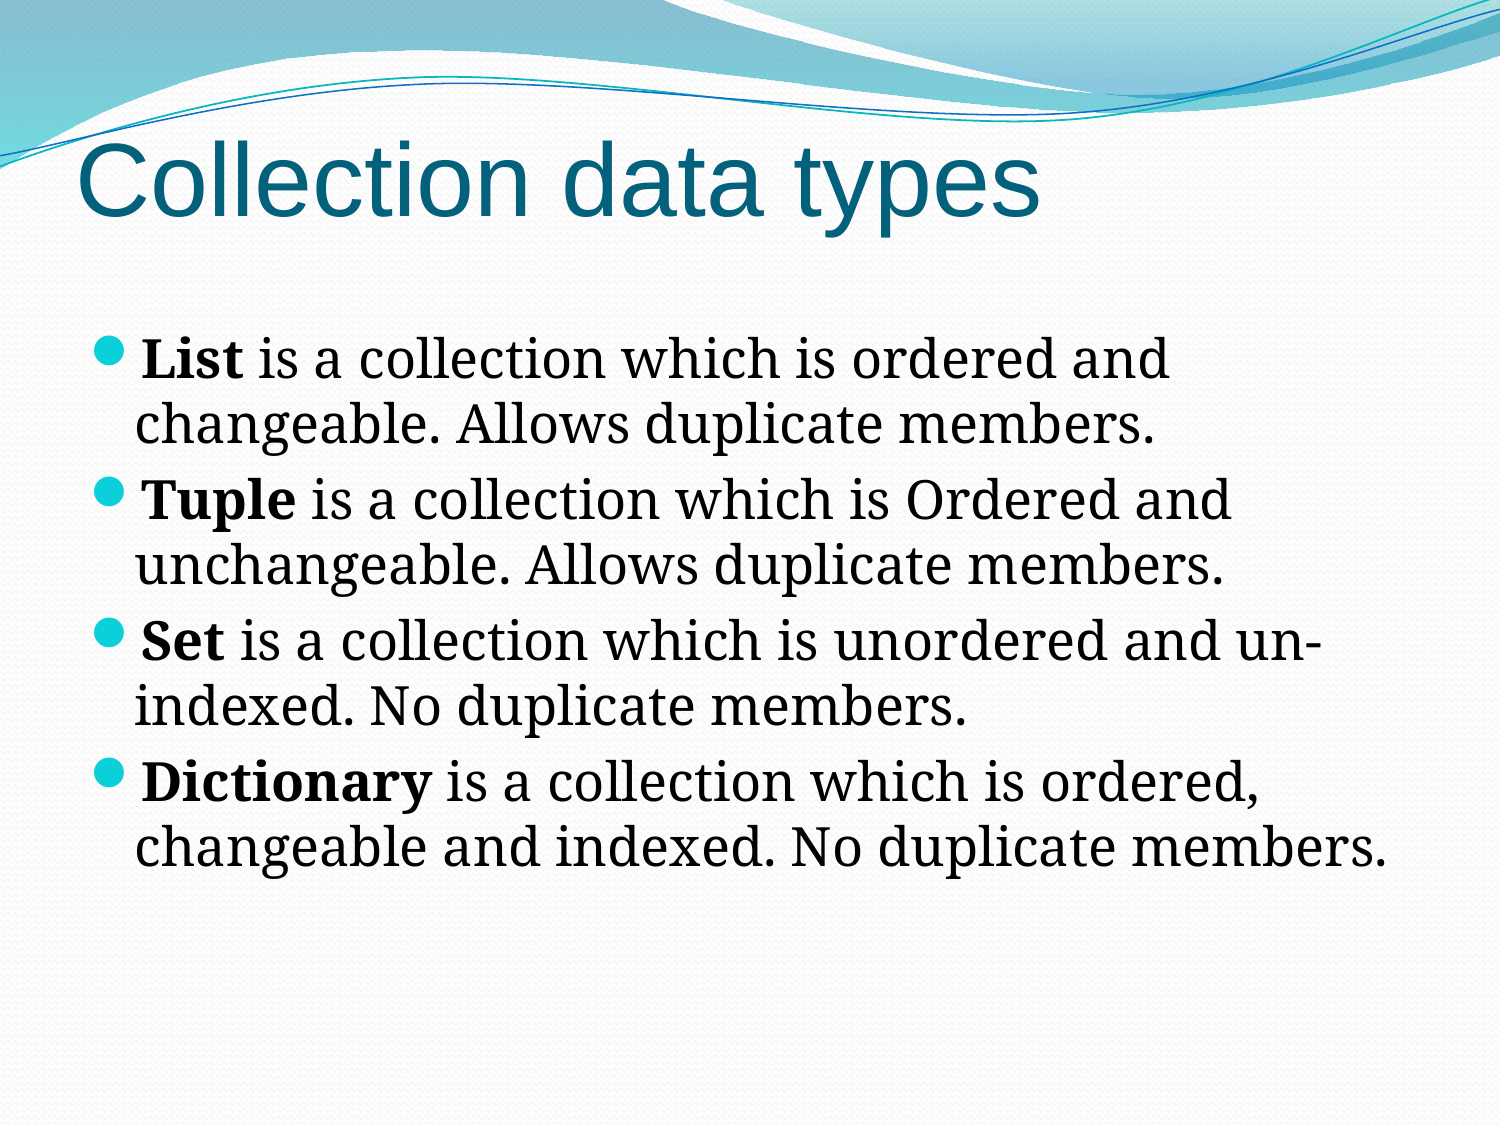

# Collection data types
List is a collection which is ordered and changeable. Allows duplicate members.
Tuple is a collection which is Ordered and unchangeable. Allows duplicate members.
Set is a collection which is unordered and un-indexed. No duplicate members.
Dictionary is a collection which is ordered, changeable and indexed. No duplicate members.